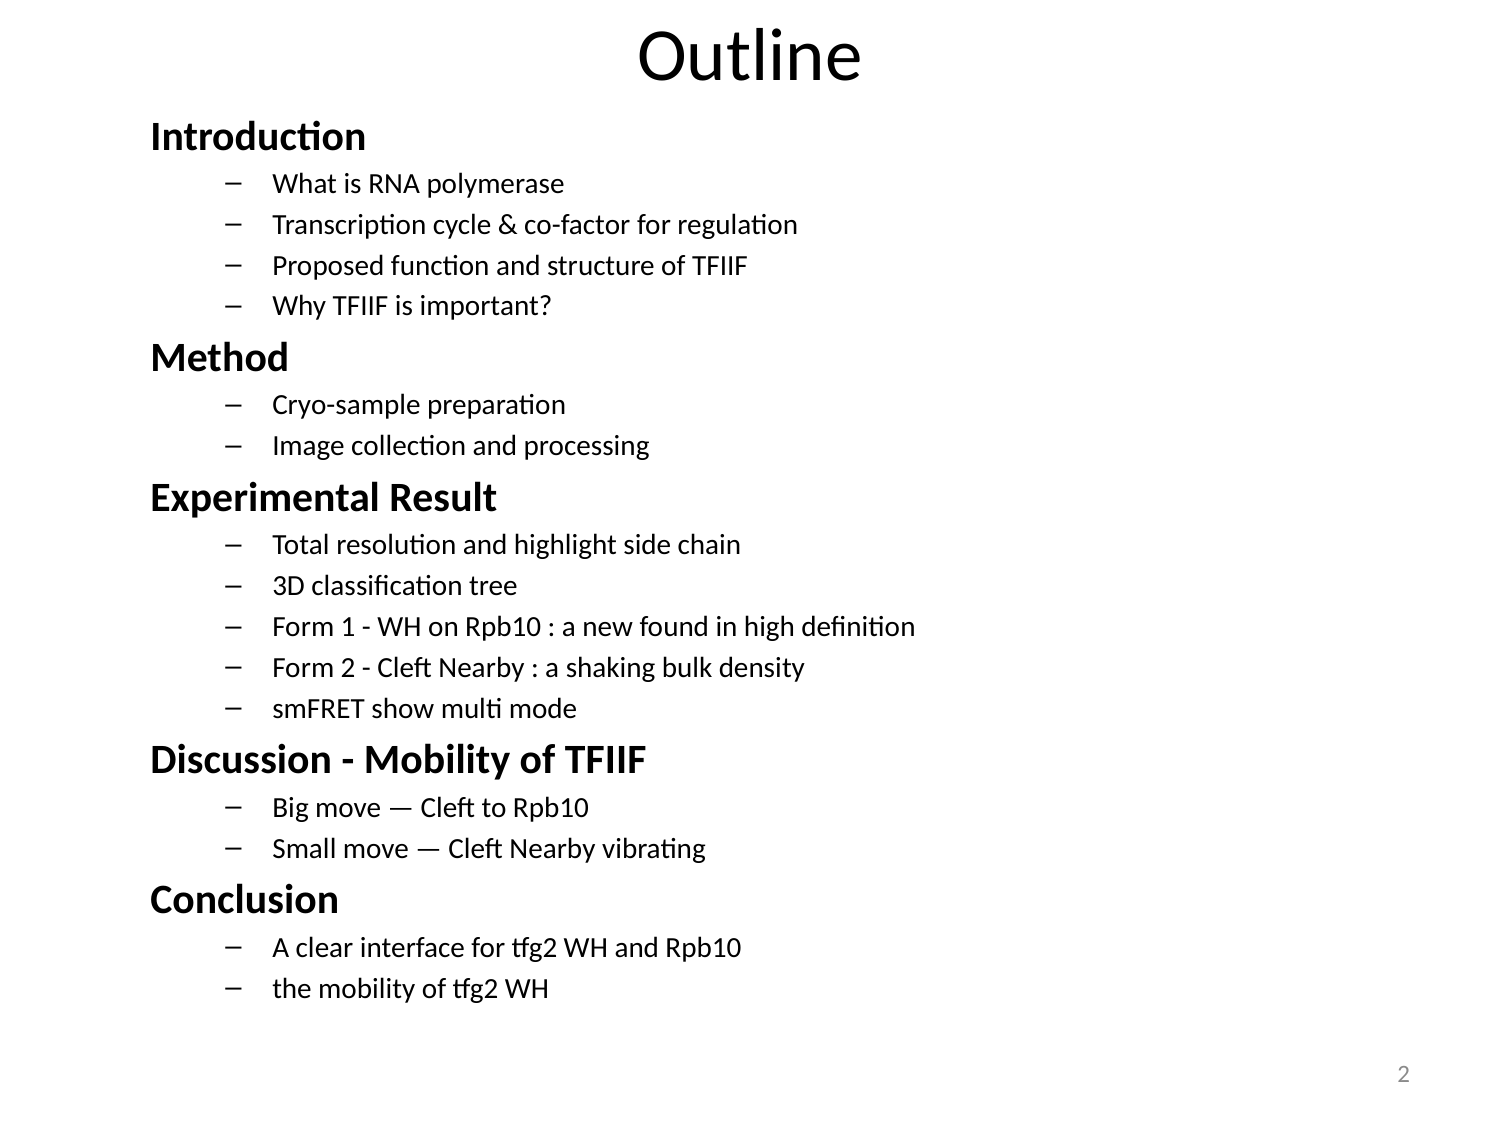

# Outline
Introduction
What is RNA polymerase
Transcription cycle & co-factor for regulation
Proposed function and structure of TFIIF
Why TFIIF is important?
Method
Cryo-sample preparation
Image collection and processing
Experimental Result
Total resolution and highlight side chain
3D classification tree
Form 1 - WH on Rpb10 : a new found in high definition
Form 2 - Cleft Nearby : a shaking bulk density
smFRET show multi mode
Discussion - Mobility of TFIIF
Big move — Cleft to Rpb10
Small move — Cleft Nearby vibrating
Conclusion
A clear interface for tfg2 WH and Rpb10
the mobility of tfg2 WH
2